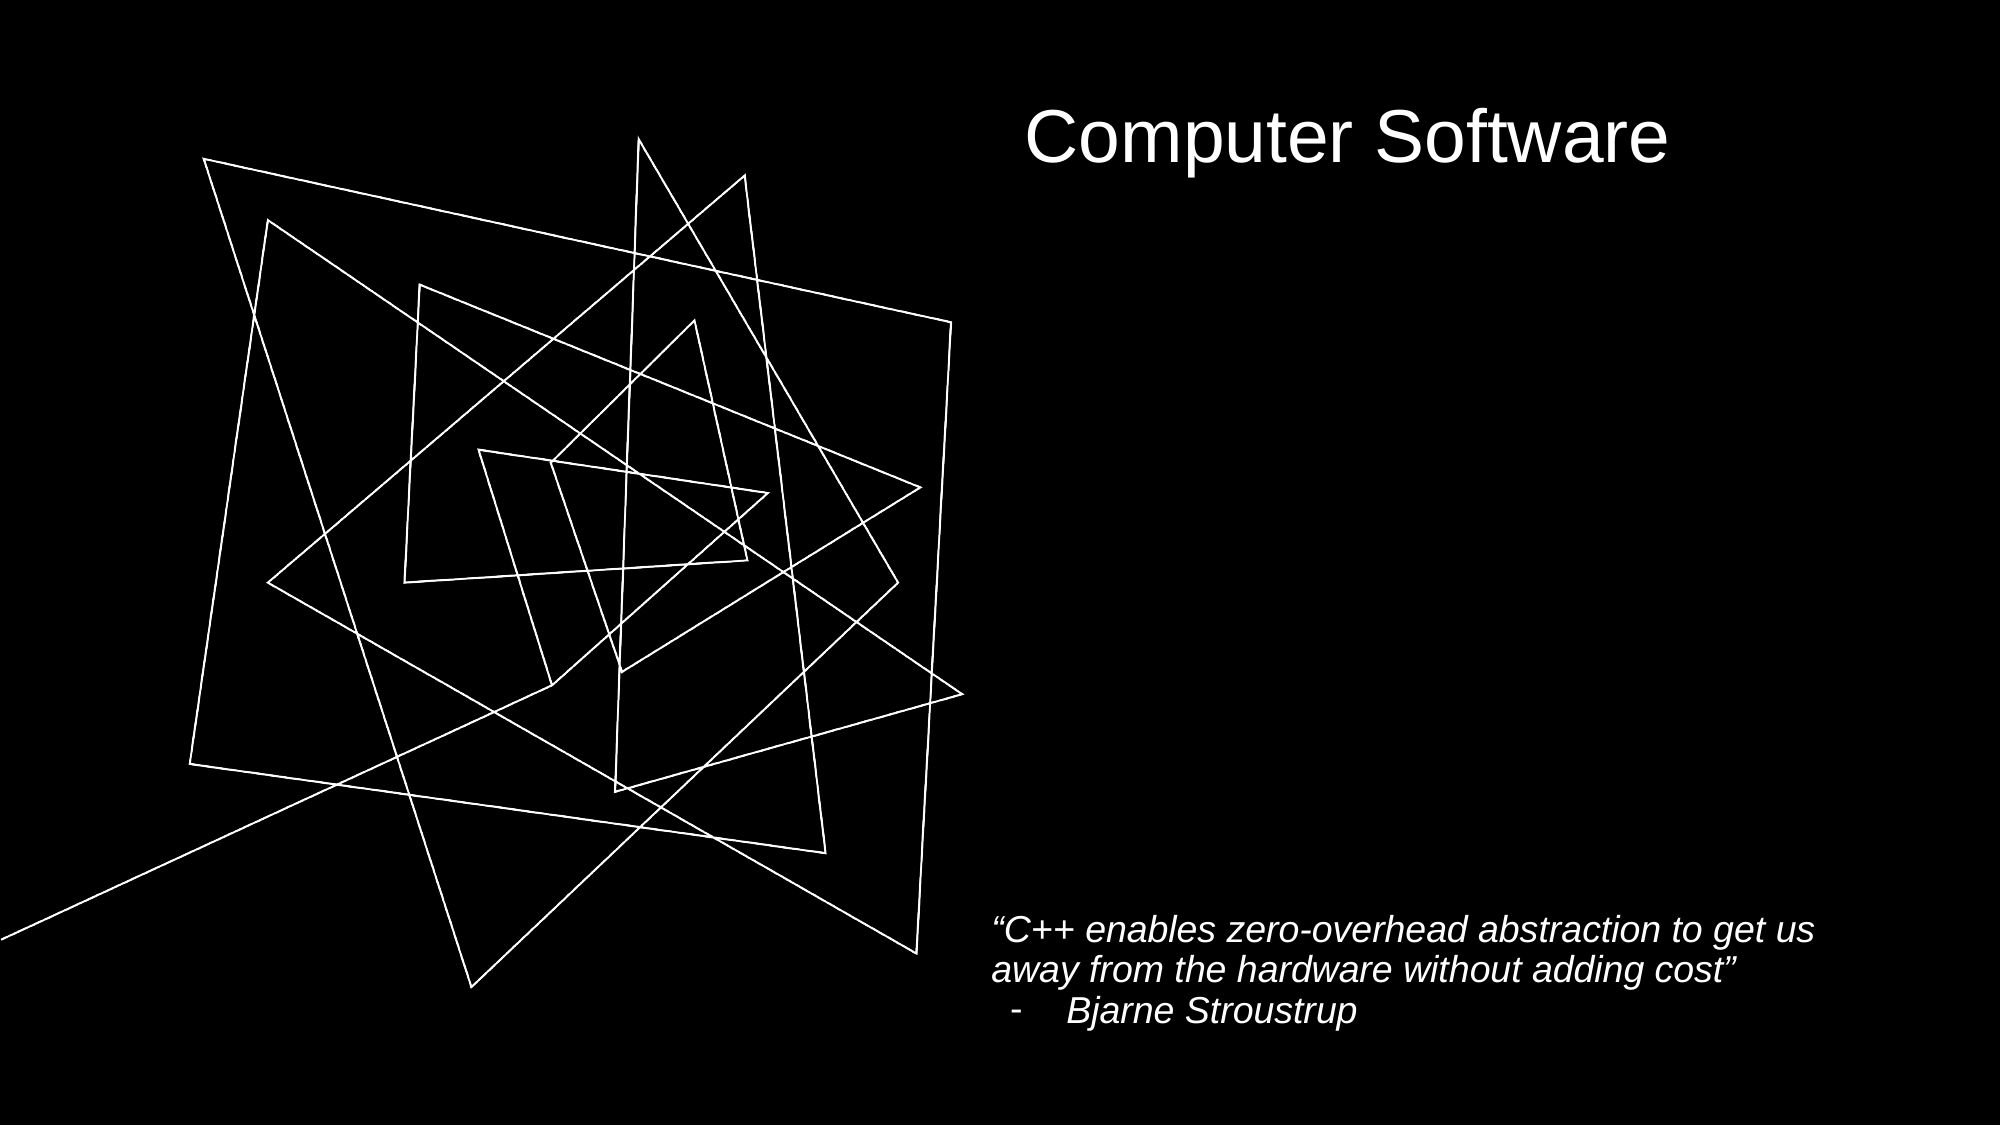

# Computer Software
“C++ enables zero-overhead abstraction to get us away from the hardware without adding cost”
Bjarne Stroustrup